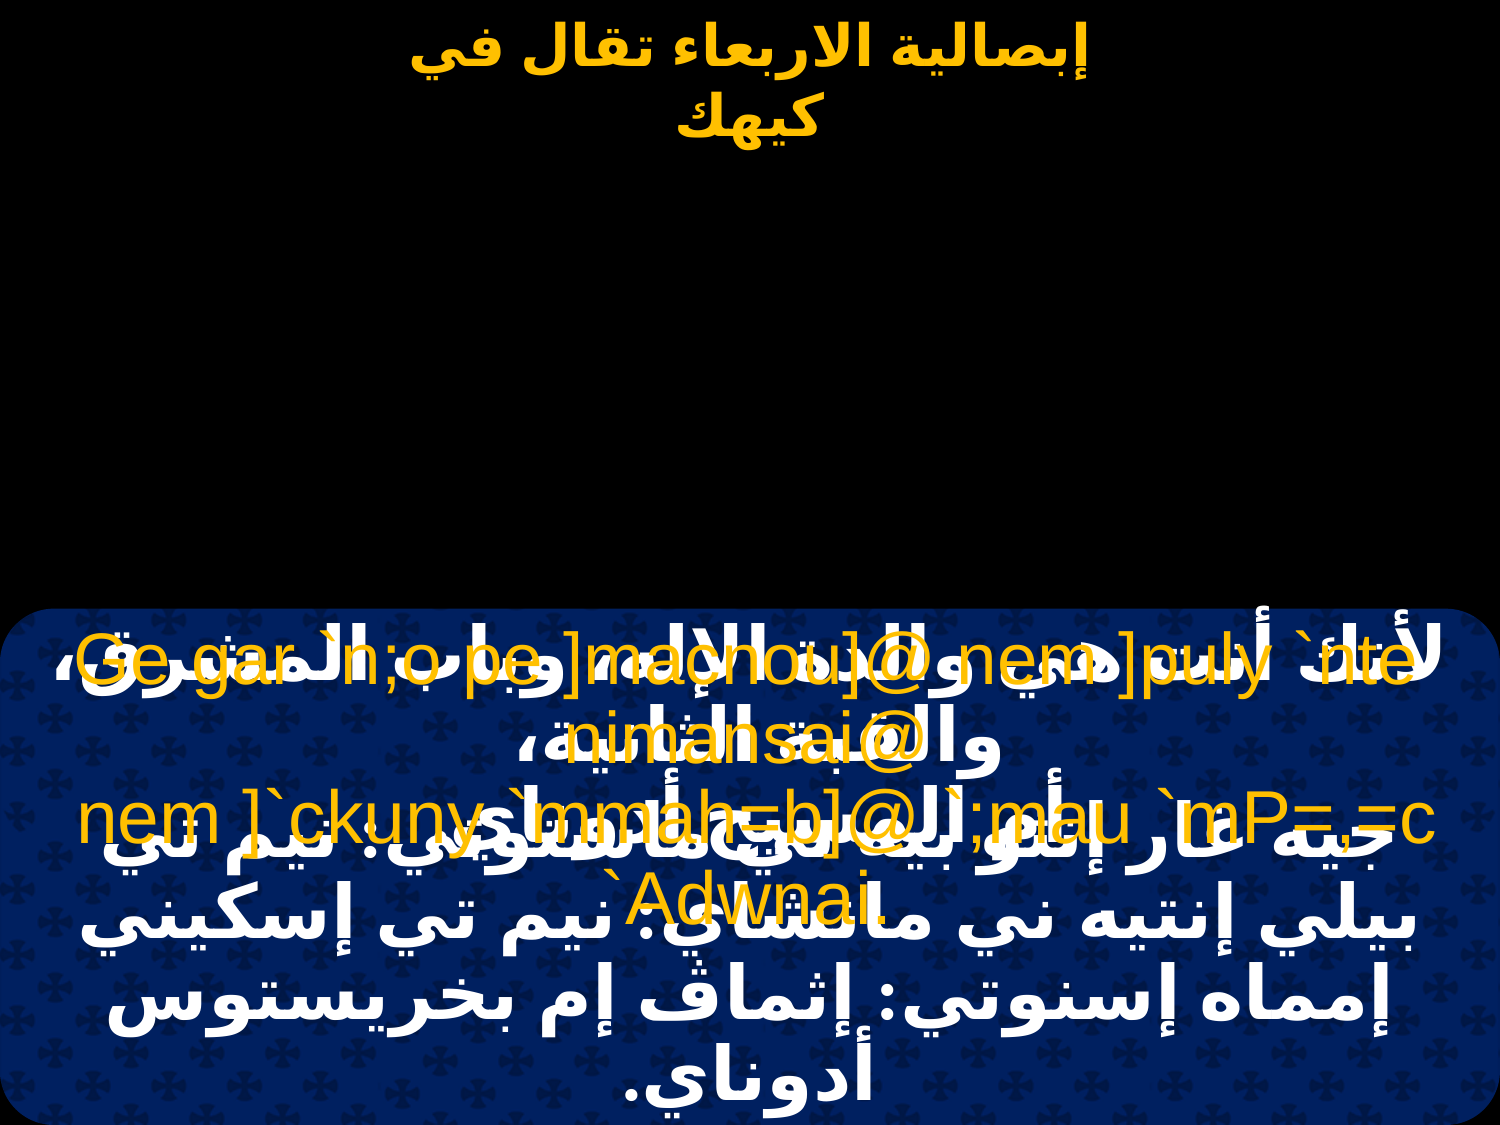

#
لأنك أنت هي والدة الإله، وباب المشرق، والقبة الثانية،
أم المسيح أدوناي.
Ge gar `n;o pe ]macnou]@ nem ]puly `nte nimansai@
 nem ]`ckuny `mmah=b]@ `;mau `mP=,=c `Adwnai.
جيه غار إنثو بيه تي ماسنوتي: نيم تي بيلي إنتيه ني مانشاي: نيم تي إسكيني إمماه إسنوتي: إثماڤ إم بخريستوس أدوناي.